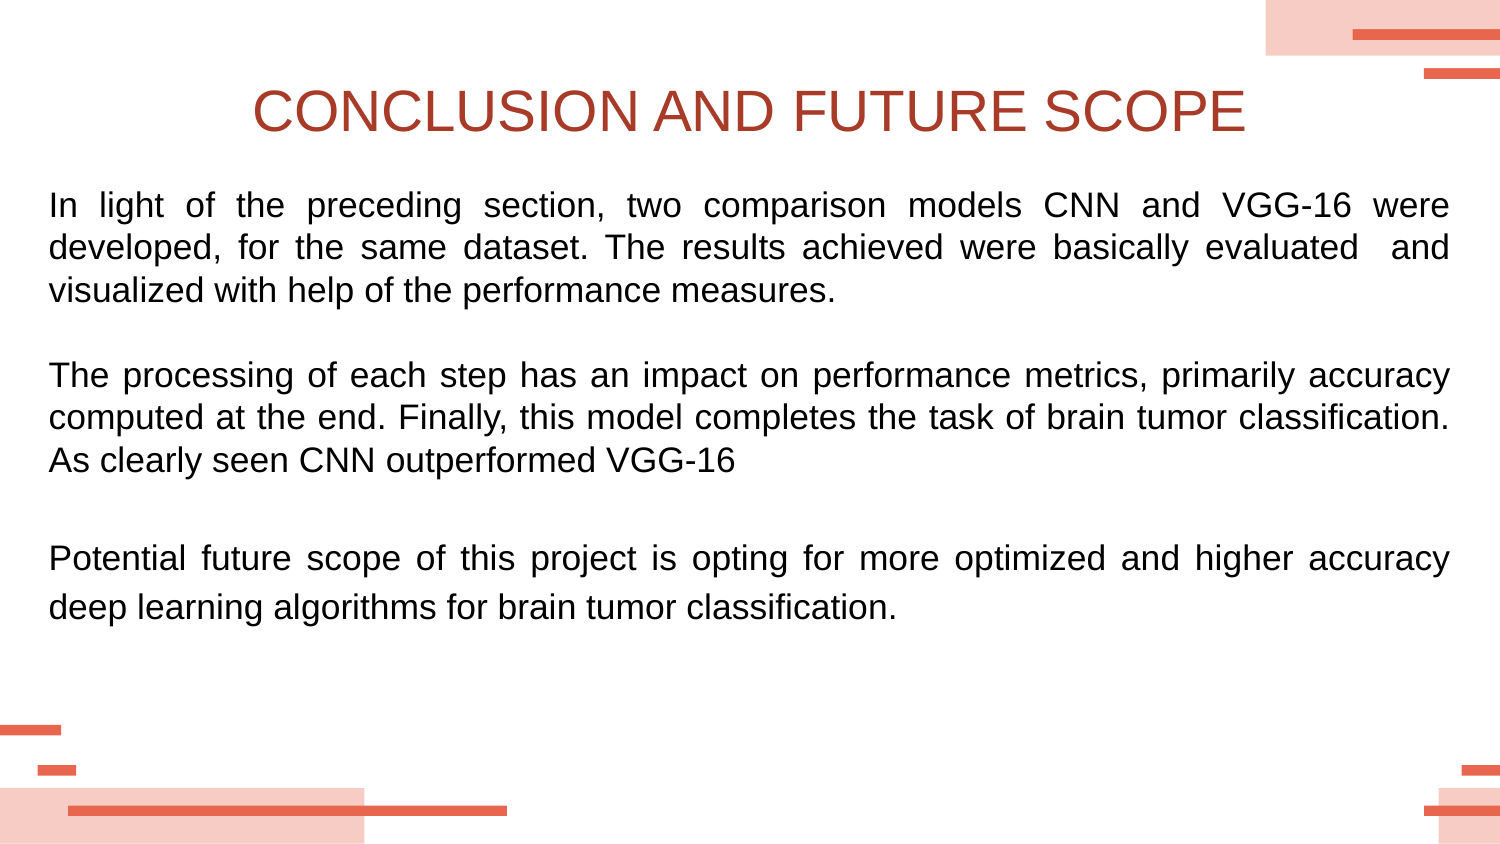

# CONCLUSION AND FUTURE SCOPE
In light of the preceding section, two comparison models CNN and VGG-16 were developed, for the same dataset. The results achieved were basically evaluated  and visualized with help of the performance measures.

The processing of each step has an impact on performance metrics, primarily accuracy computed at the end. Finally, this model completes the task of brain tumor classification. As clearly seen CNN outperformed VGG-16

Potential future scope of this project is opting for more optimized and higher accuracy deep learning algorithms for brain tumor classification.